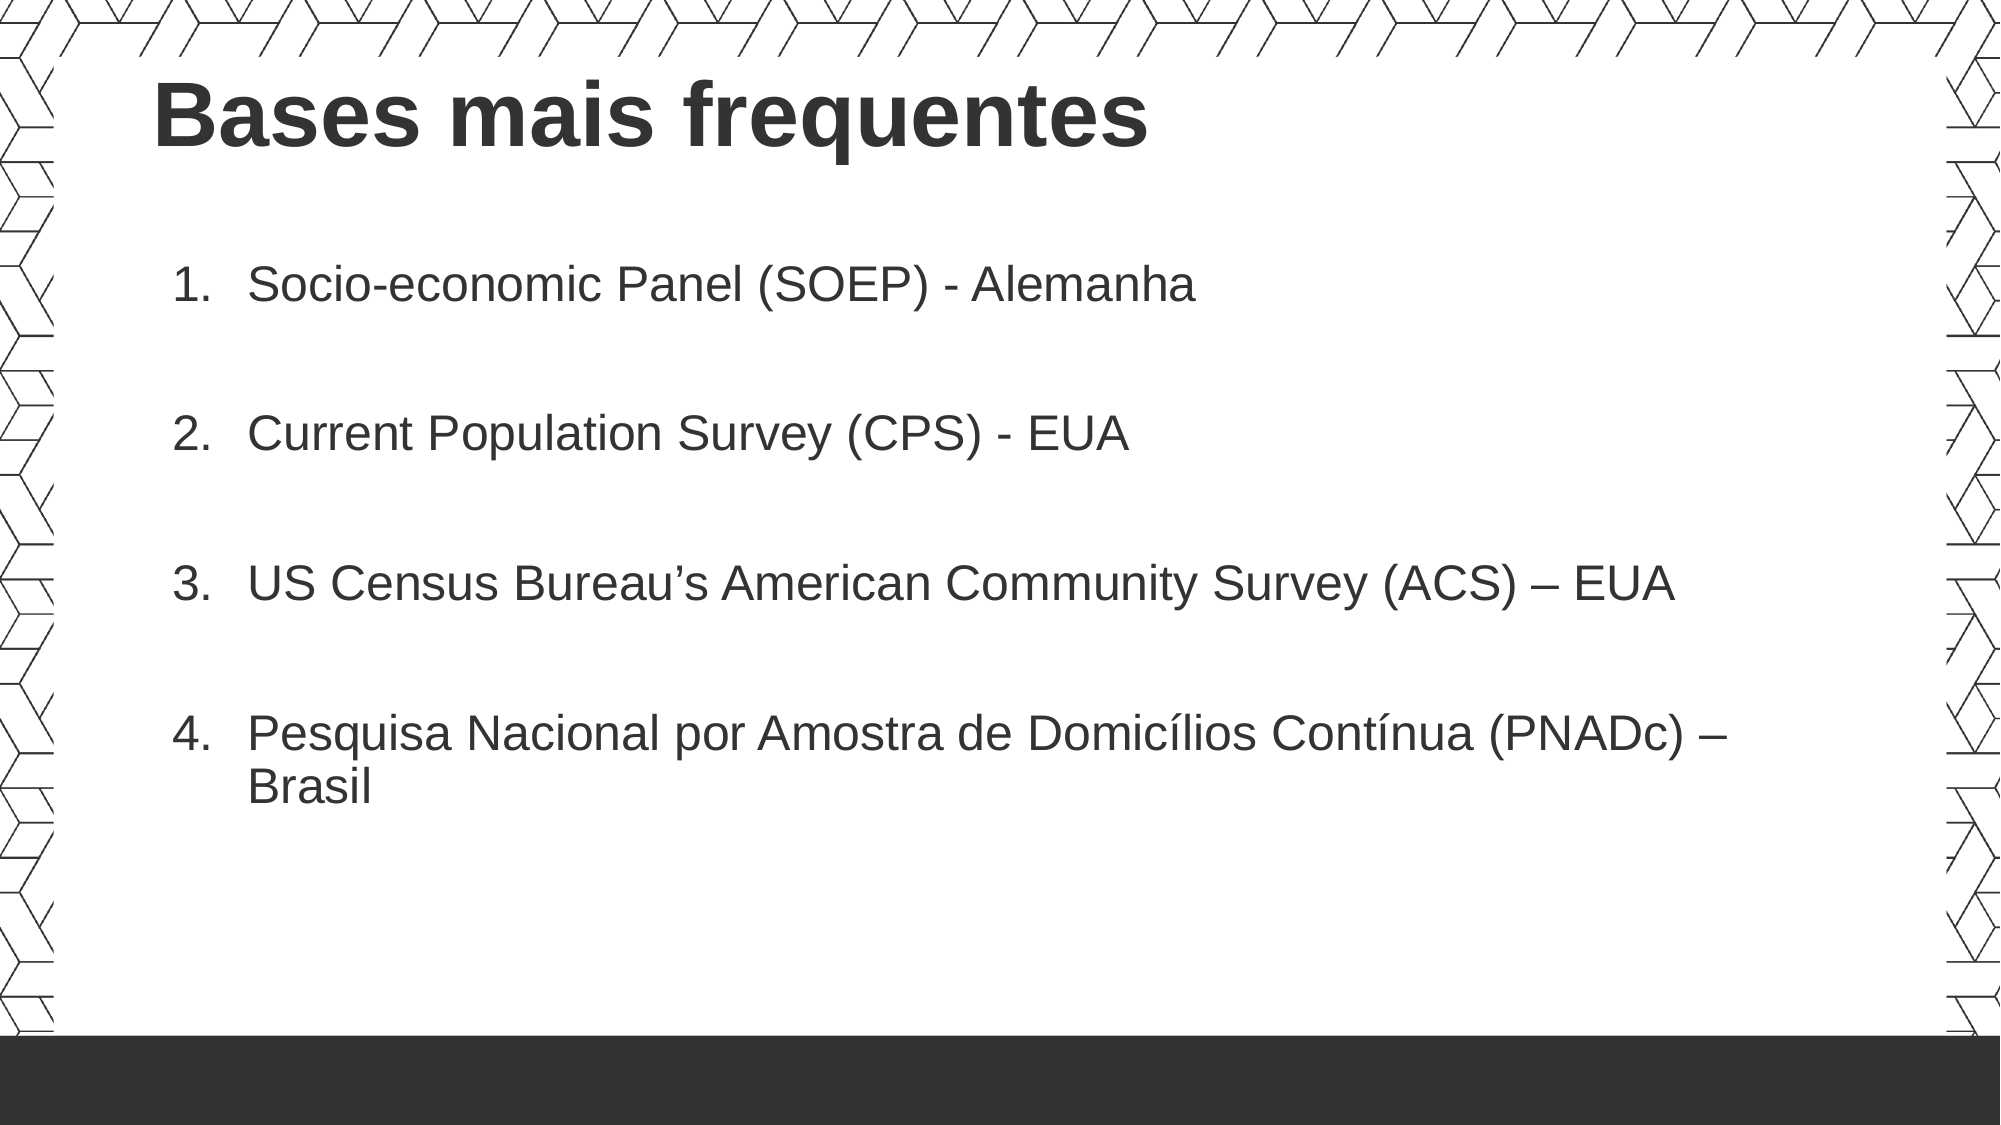

# Bases mais frequentes
Socio-economic Panel (SOEP) - Alemanha

Current Population Survey (CPS) - EUA

US Census Bureau’s American Community Survey (ACS) – EUA

Pesquisa Nacional por Amostra de Domicílios Contínua (PNADc) – Brasil